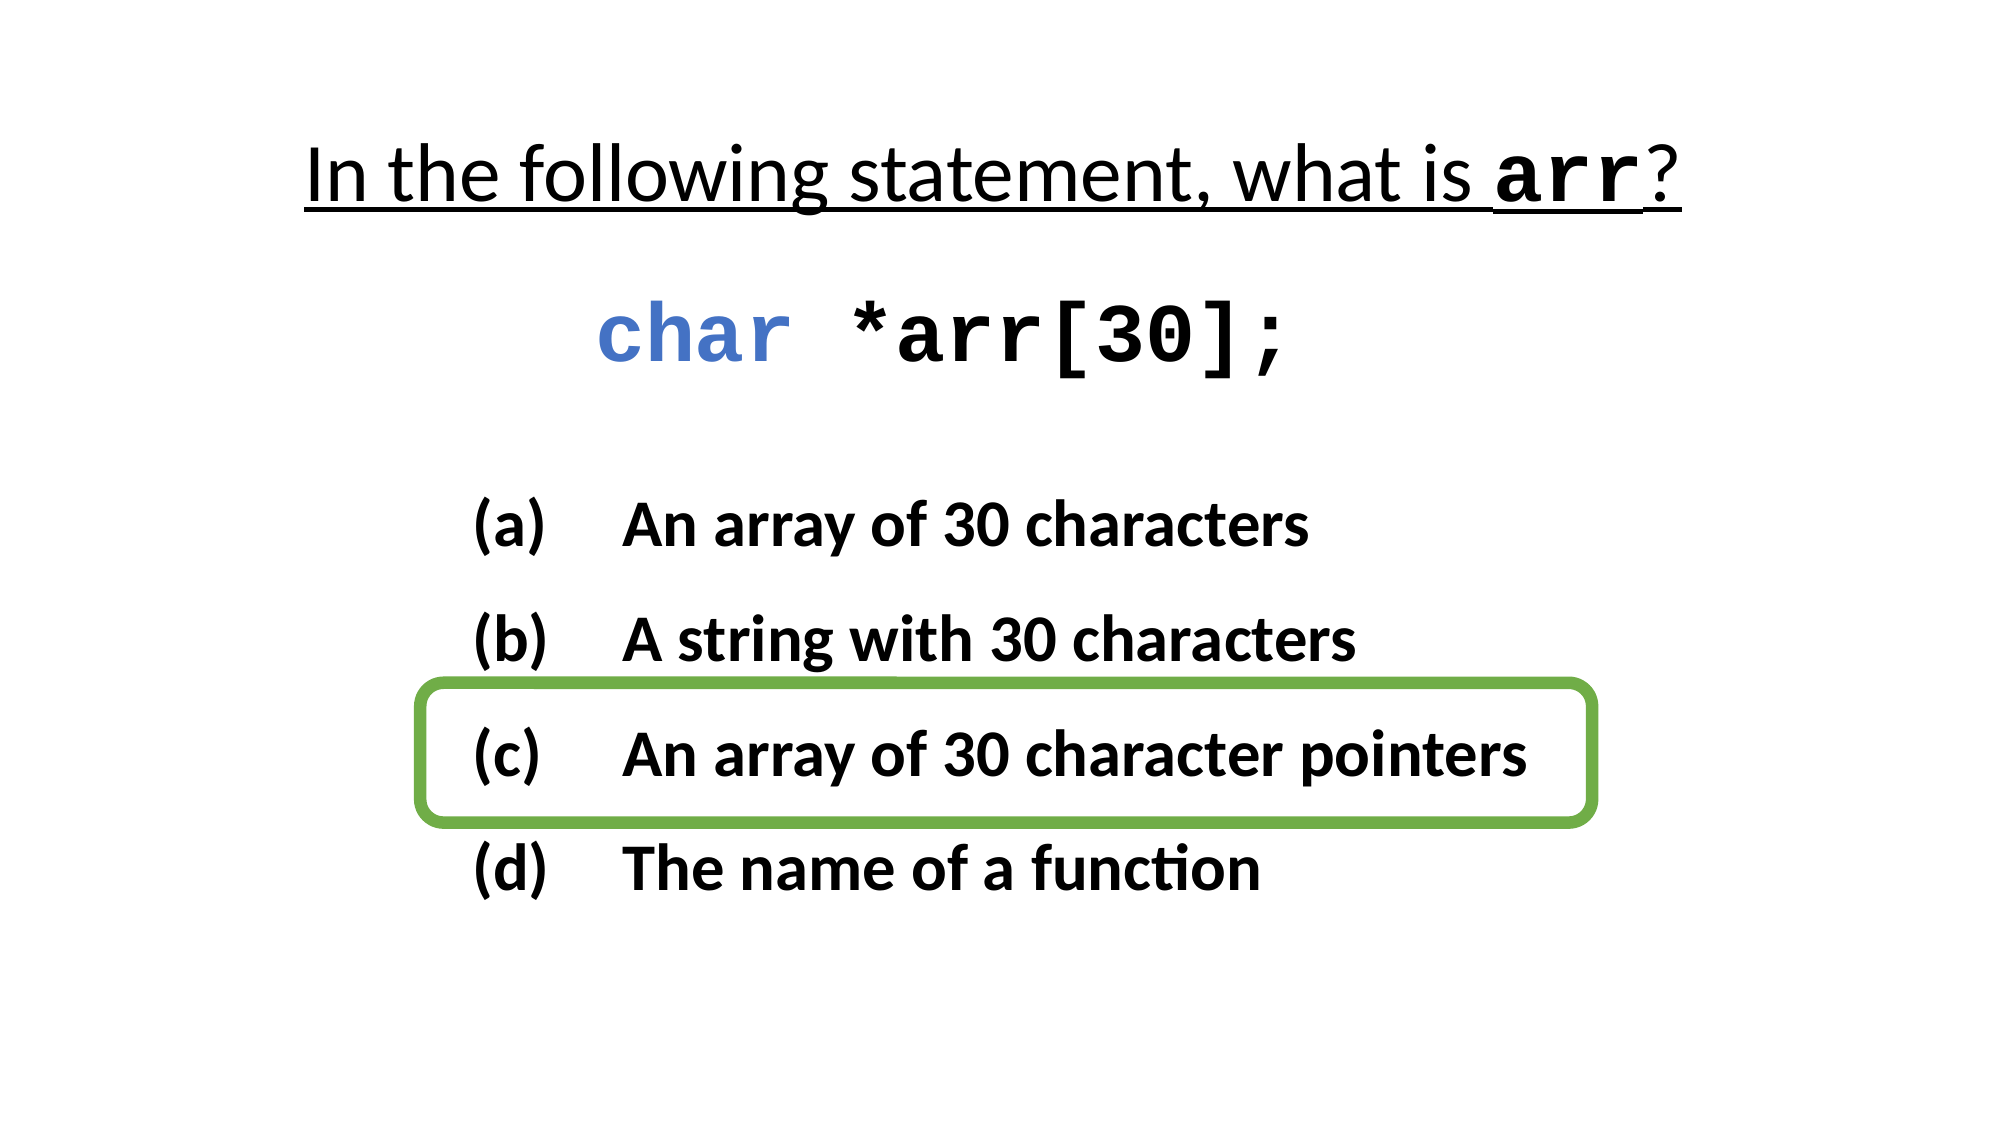

In the following statement, what is arr?
char *arr[30];
(a)	An array of 30 characters

(b)	A string with 30 characters

(c)	An array of 30 character pointers

(d)	The name of a function